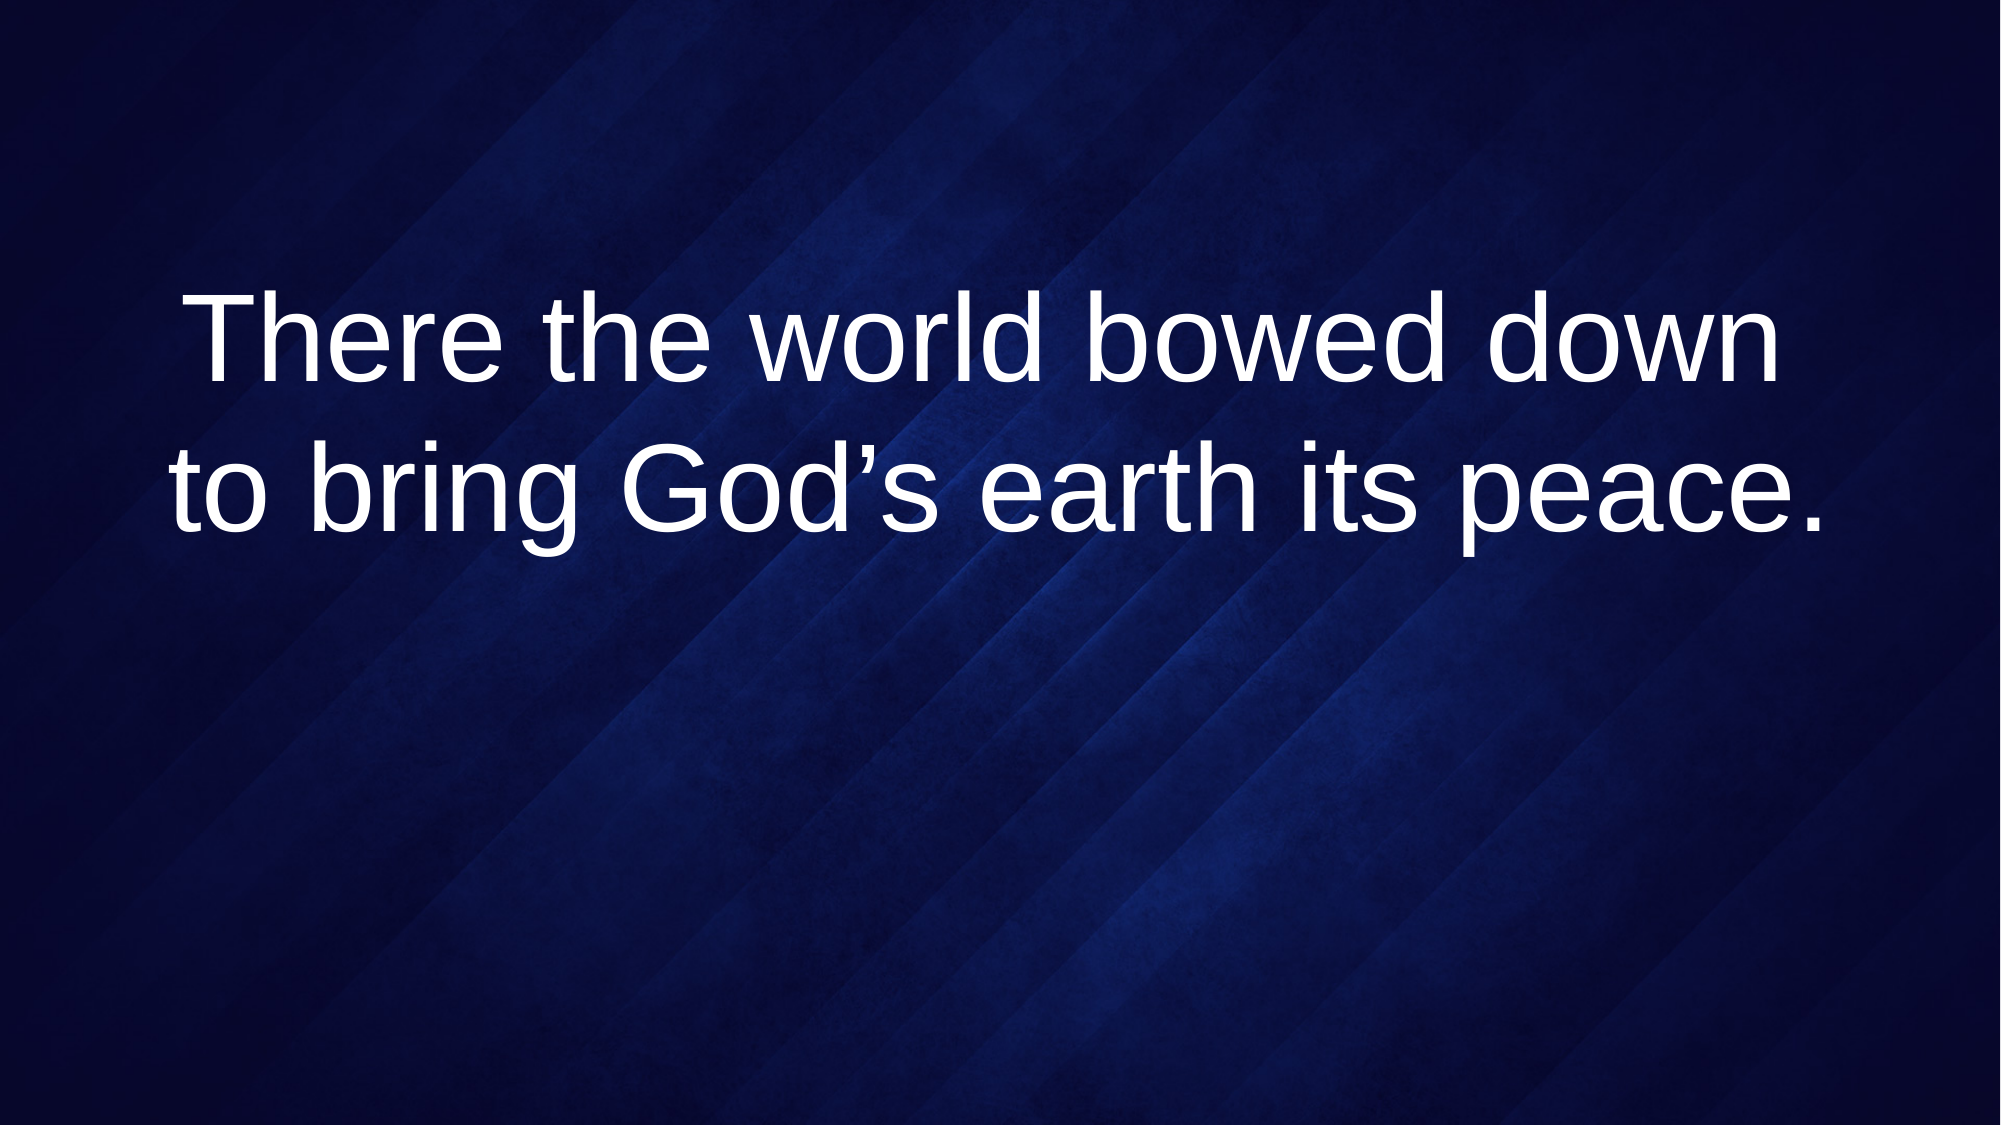

# There the world bowed down to bring God’s earth its peace.